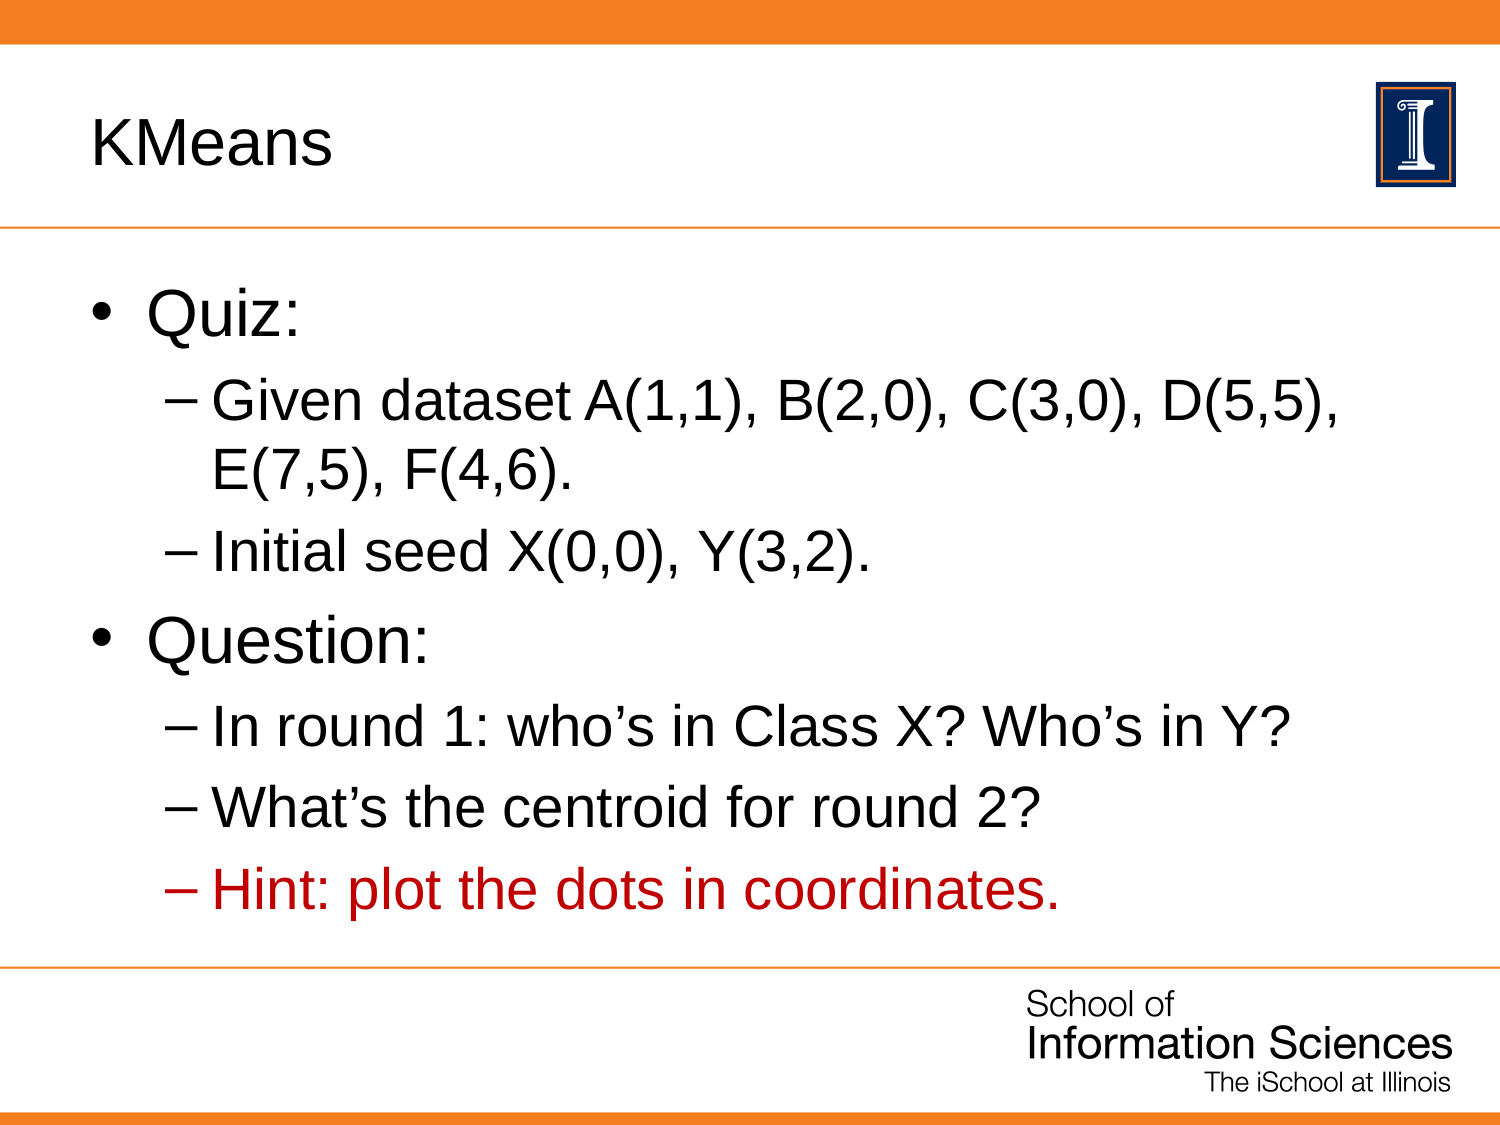

# KMeans
Quiz:
Given dataset A(1,1), B(2,0), C(3,0), D(5,5), E(7,5), F(4,6).
Initial seed X(0,0), Y(3,2).
Question:
In round 1: who’s in Class X? Who’s in Y?
What’s the centroid for round 2?
Hint: plot the dots in coordinates.